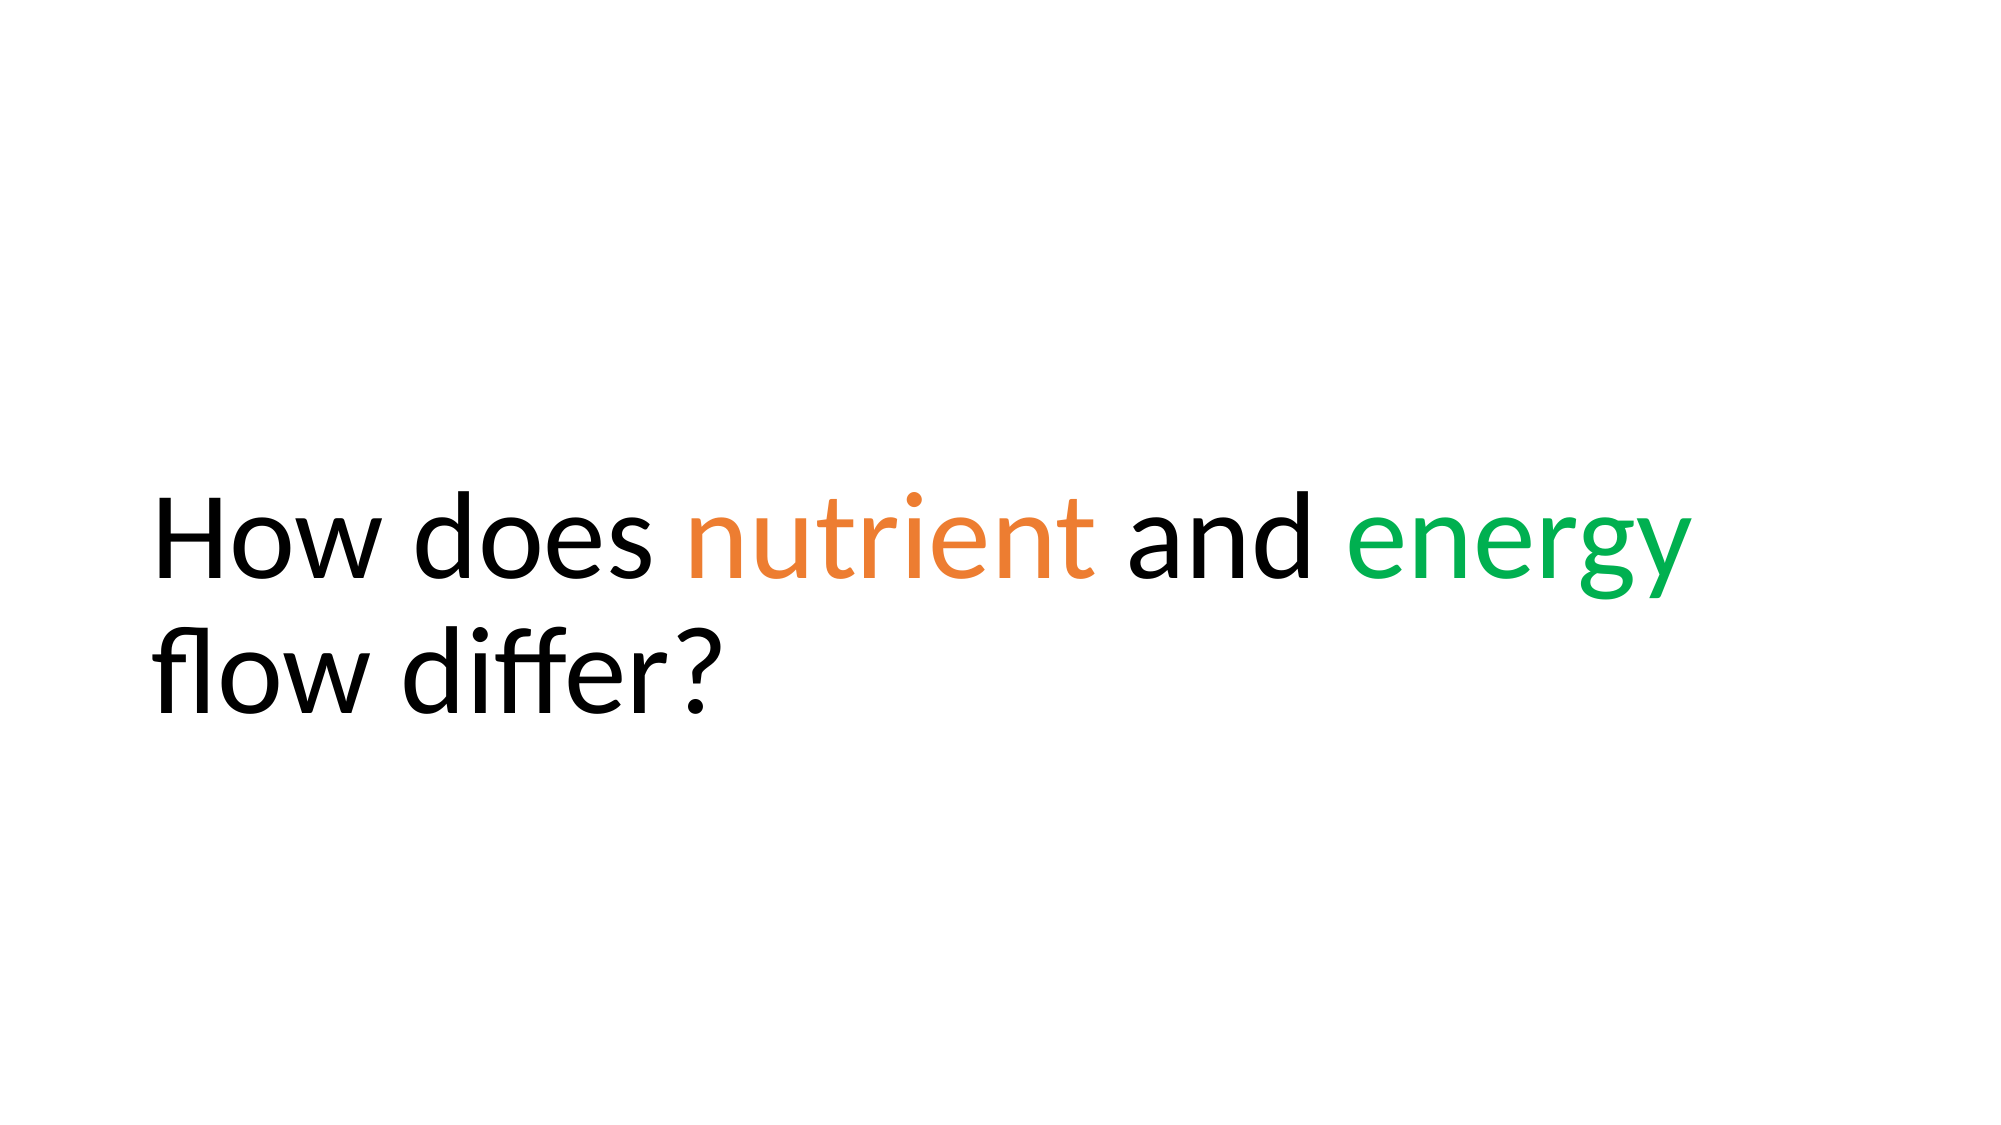

# How does nutrient and energy flow differ?